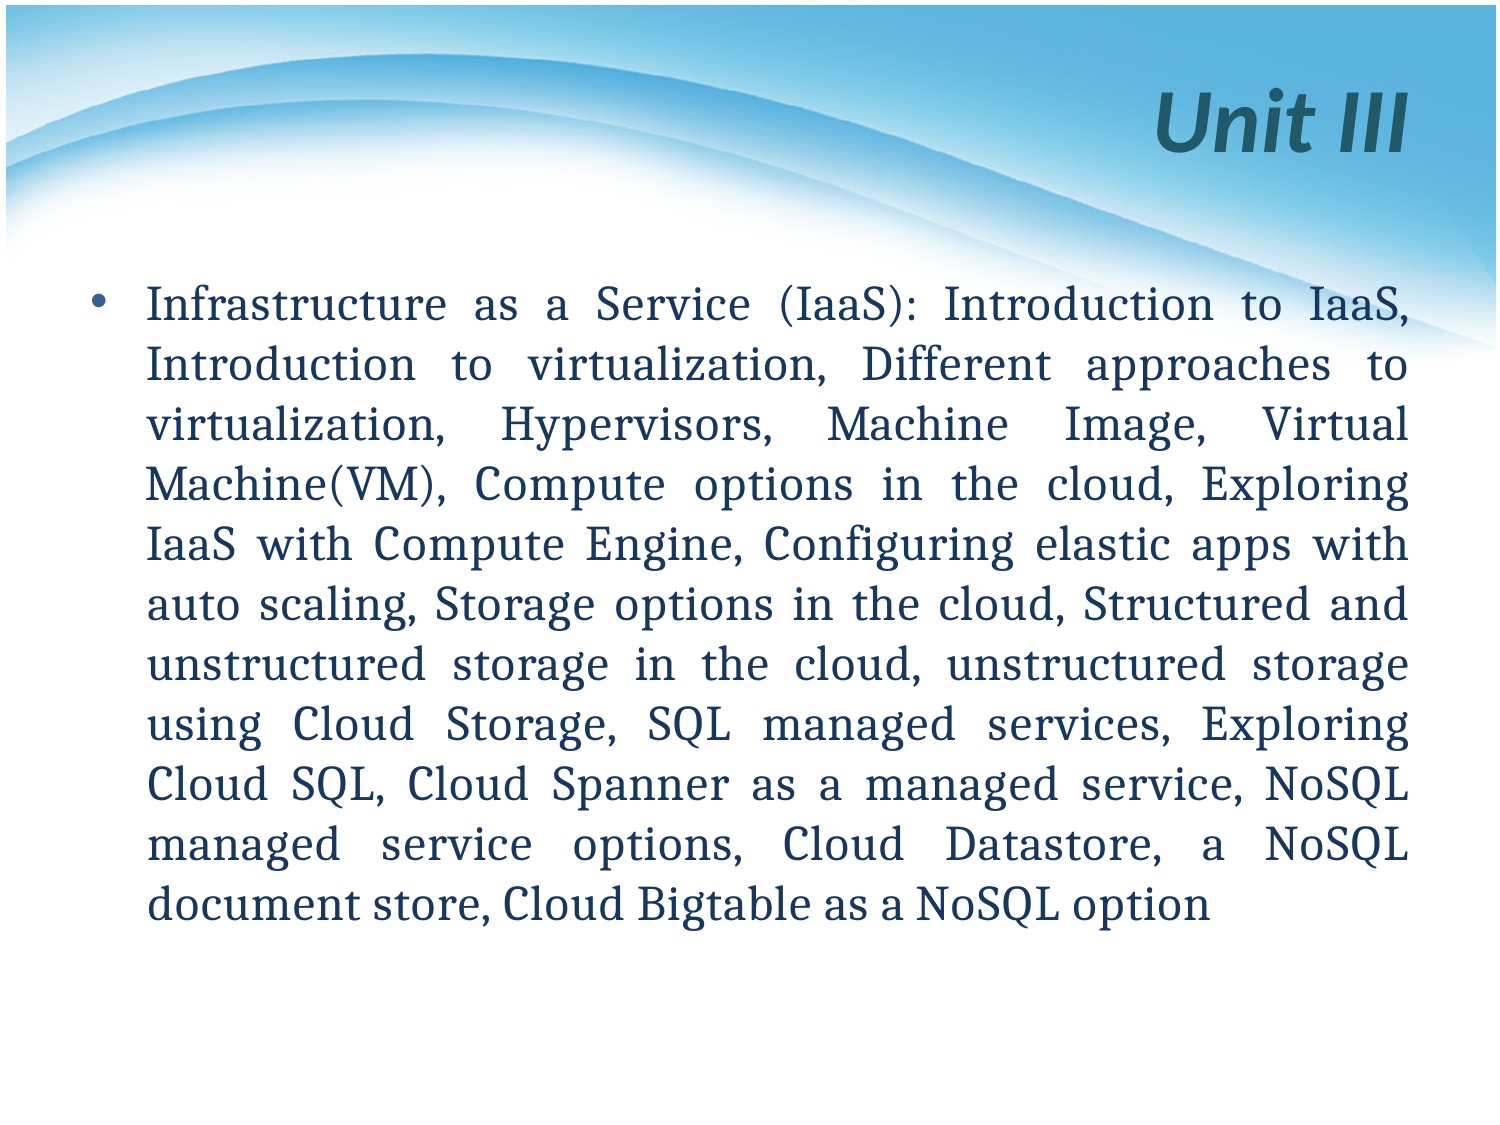

# Unit III
Infrastructure as a Service (IaaS): Introduction to IaaS, Introduction to virtualization, Different approaches to virtualization, Hypervisors, Machine Image, Virtual Machine(VM), Compute options in the cloud, Exploring IaaS with Compute Engine, Configuring elastic apps with auto scaling, Storage options in the cloud, Structured and unstructured storage in the cloud, unstructured storage using Cloud Storage, SQL managed services, Exploring Cloud SQL, Cloud Spanner as a managed service, NoSQL managed service options, Cloud Datastore, a NoSQL document store, Cloud Bigtable as a NoSQL option